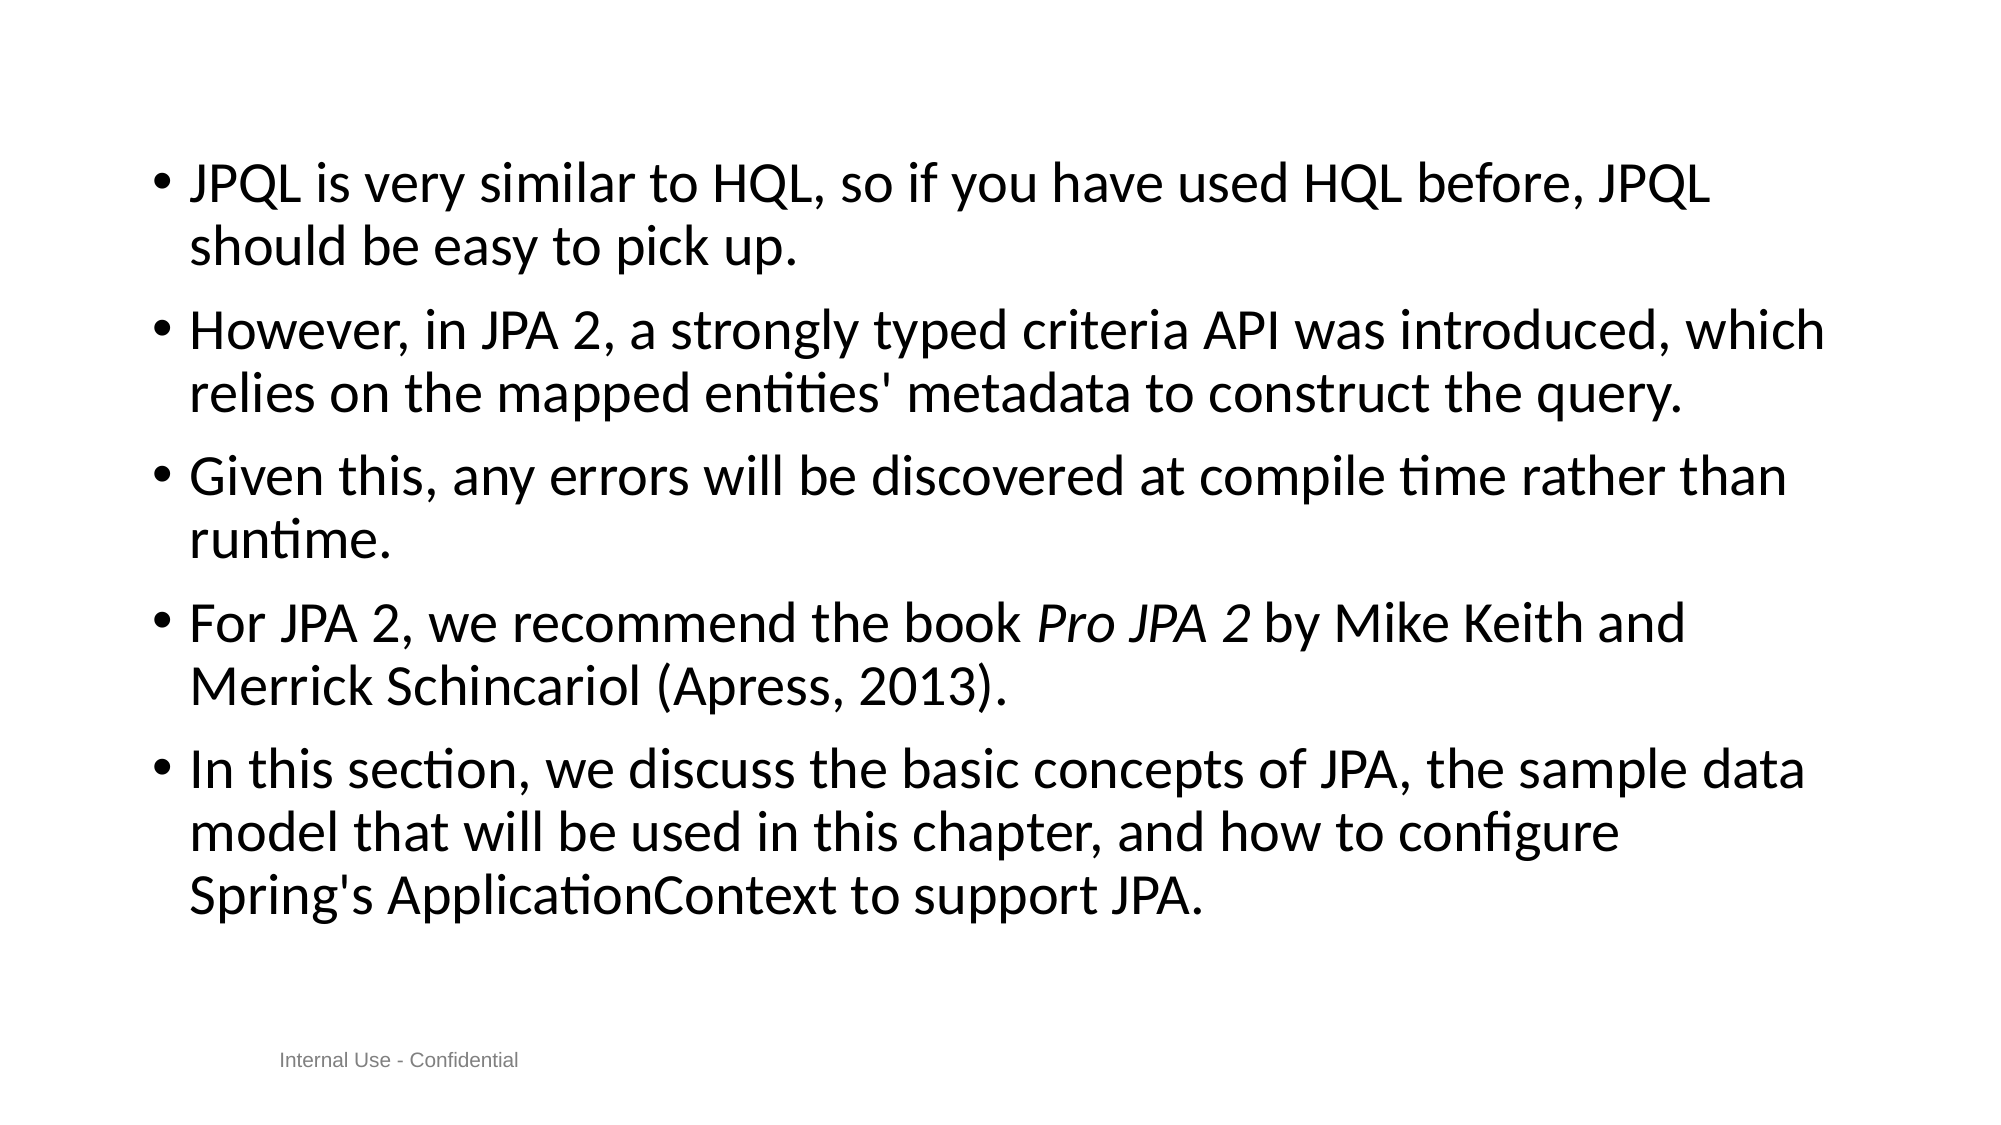

#
JPQL is very similar to HQL, so if you have used HQL before, JPQL should be easy to pick up.
However, in JPA 2, a strongly typed criteria API was introduced, which relies on the mapped entities' metadata to construct the query.
Given this, any errors will be discovered at compile time rather than runtime.
For JPA 2, we recommend the book Pro JPA 2 by Mike Keith and Merrick Schincariol (Apress, 2013).
In this section, we discuss the basic concepts of JPA, the sample data model that will be used in this chapter, and how to configure Spring's ApplicationContext to support JPA.